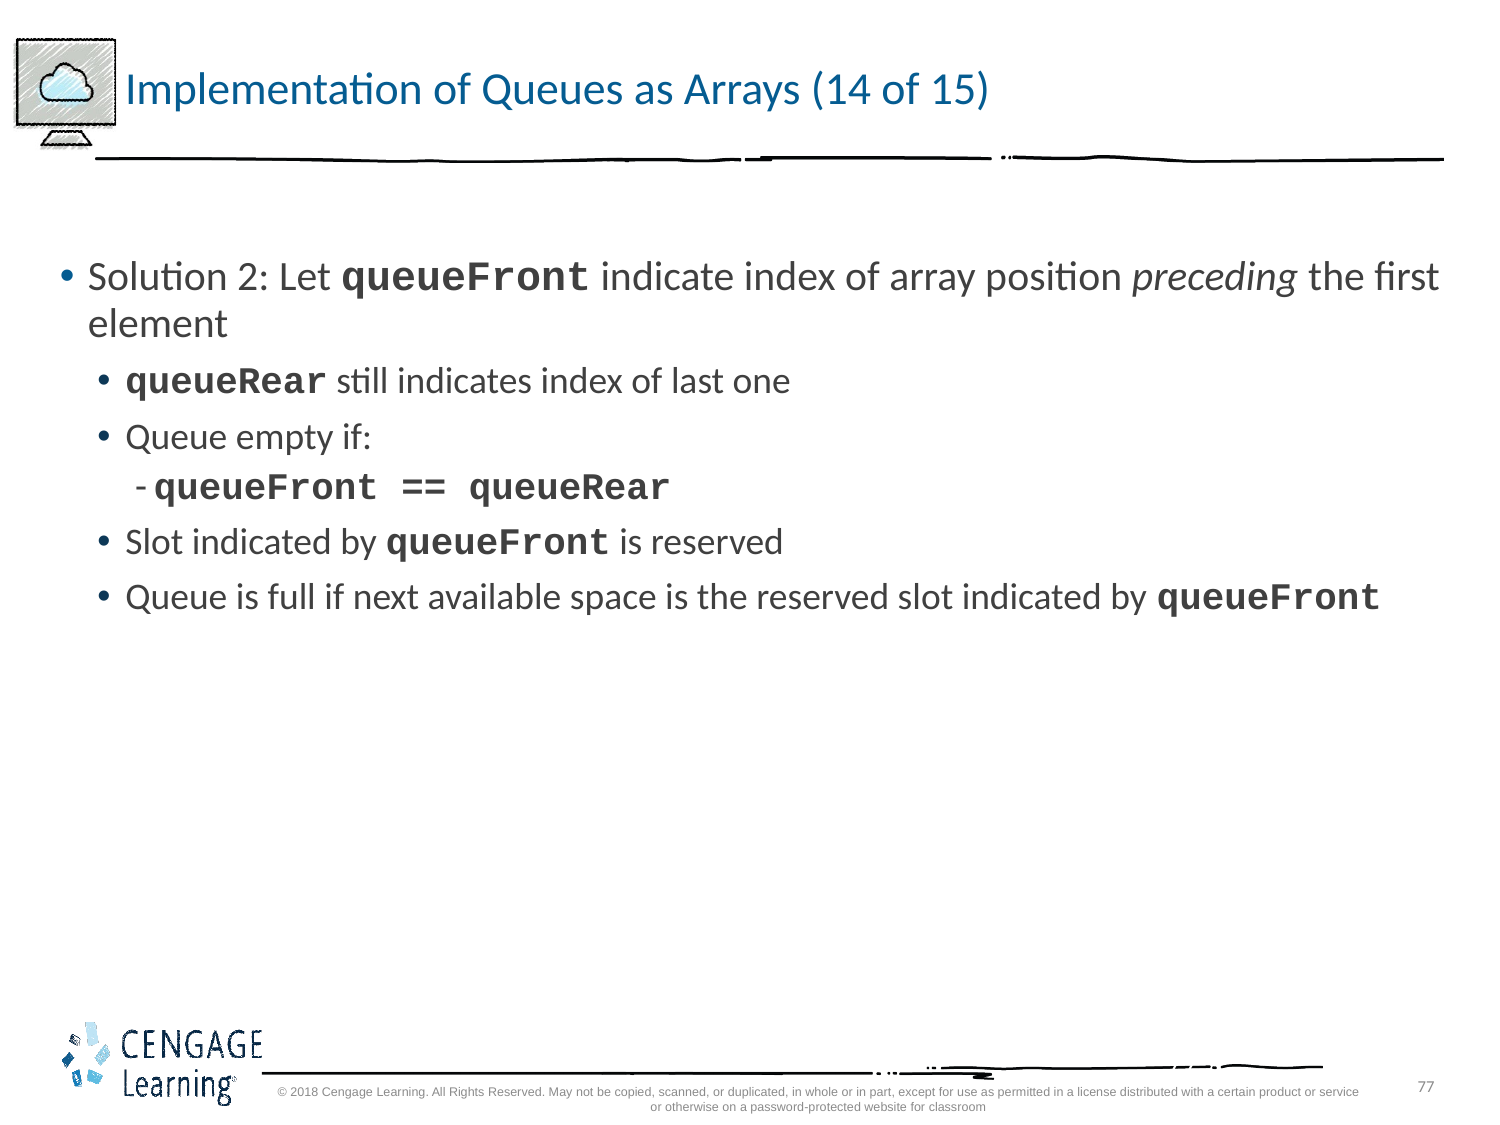

# Implementation of Queues as Arrays (14 of 15)
Solution 2: Let queueFront indicate index of array position preceding the first element
queueRear still indicates index of last one
Queue empty if:
queueFront == queueRear
Slot indicated by queueFront is reserved
Queue is full if next available space is the reserved slot indicated by queueFront
77
© 2018 Cengage Learning. All Rights Reserved. May not be copied, scanned, or duplicated, in whole or in part, except for use as permitted in a license distributed with a certain product or service or otherwise on a password-protected website for classroom